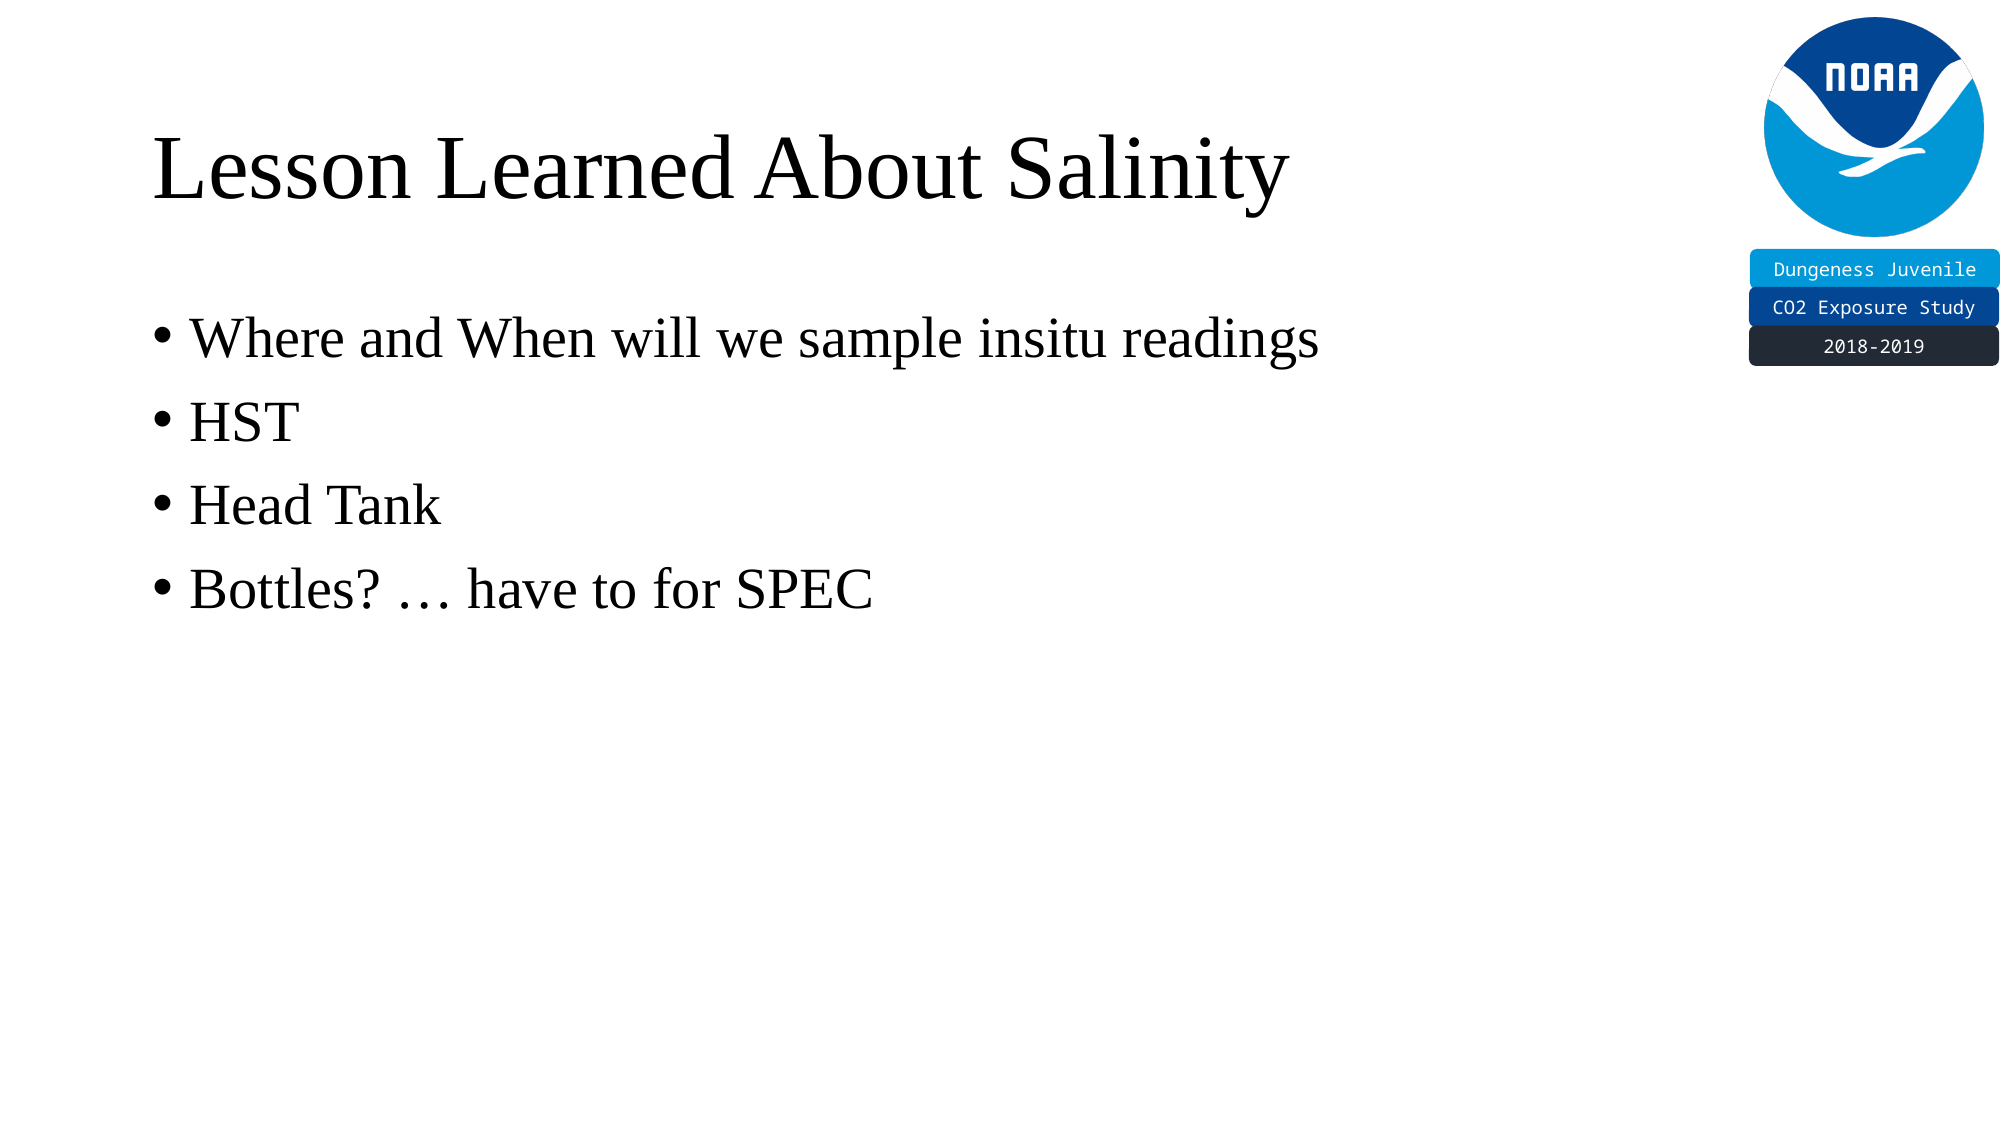

# Lesson Learned About Salinity
Where and When will we sample insitu readings
HST
Head Tank
Bottles? … have to for SPEC